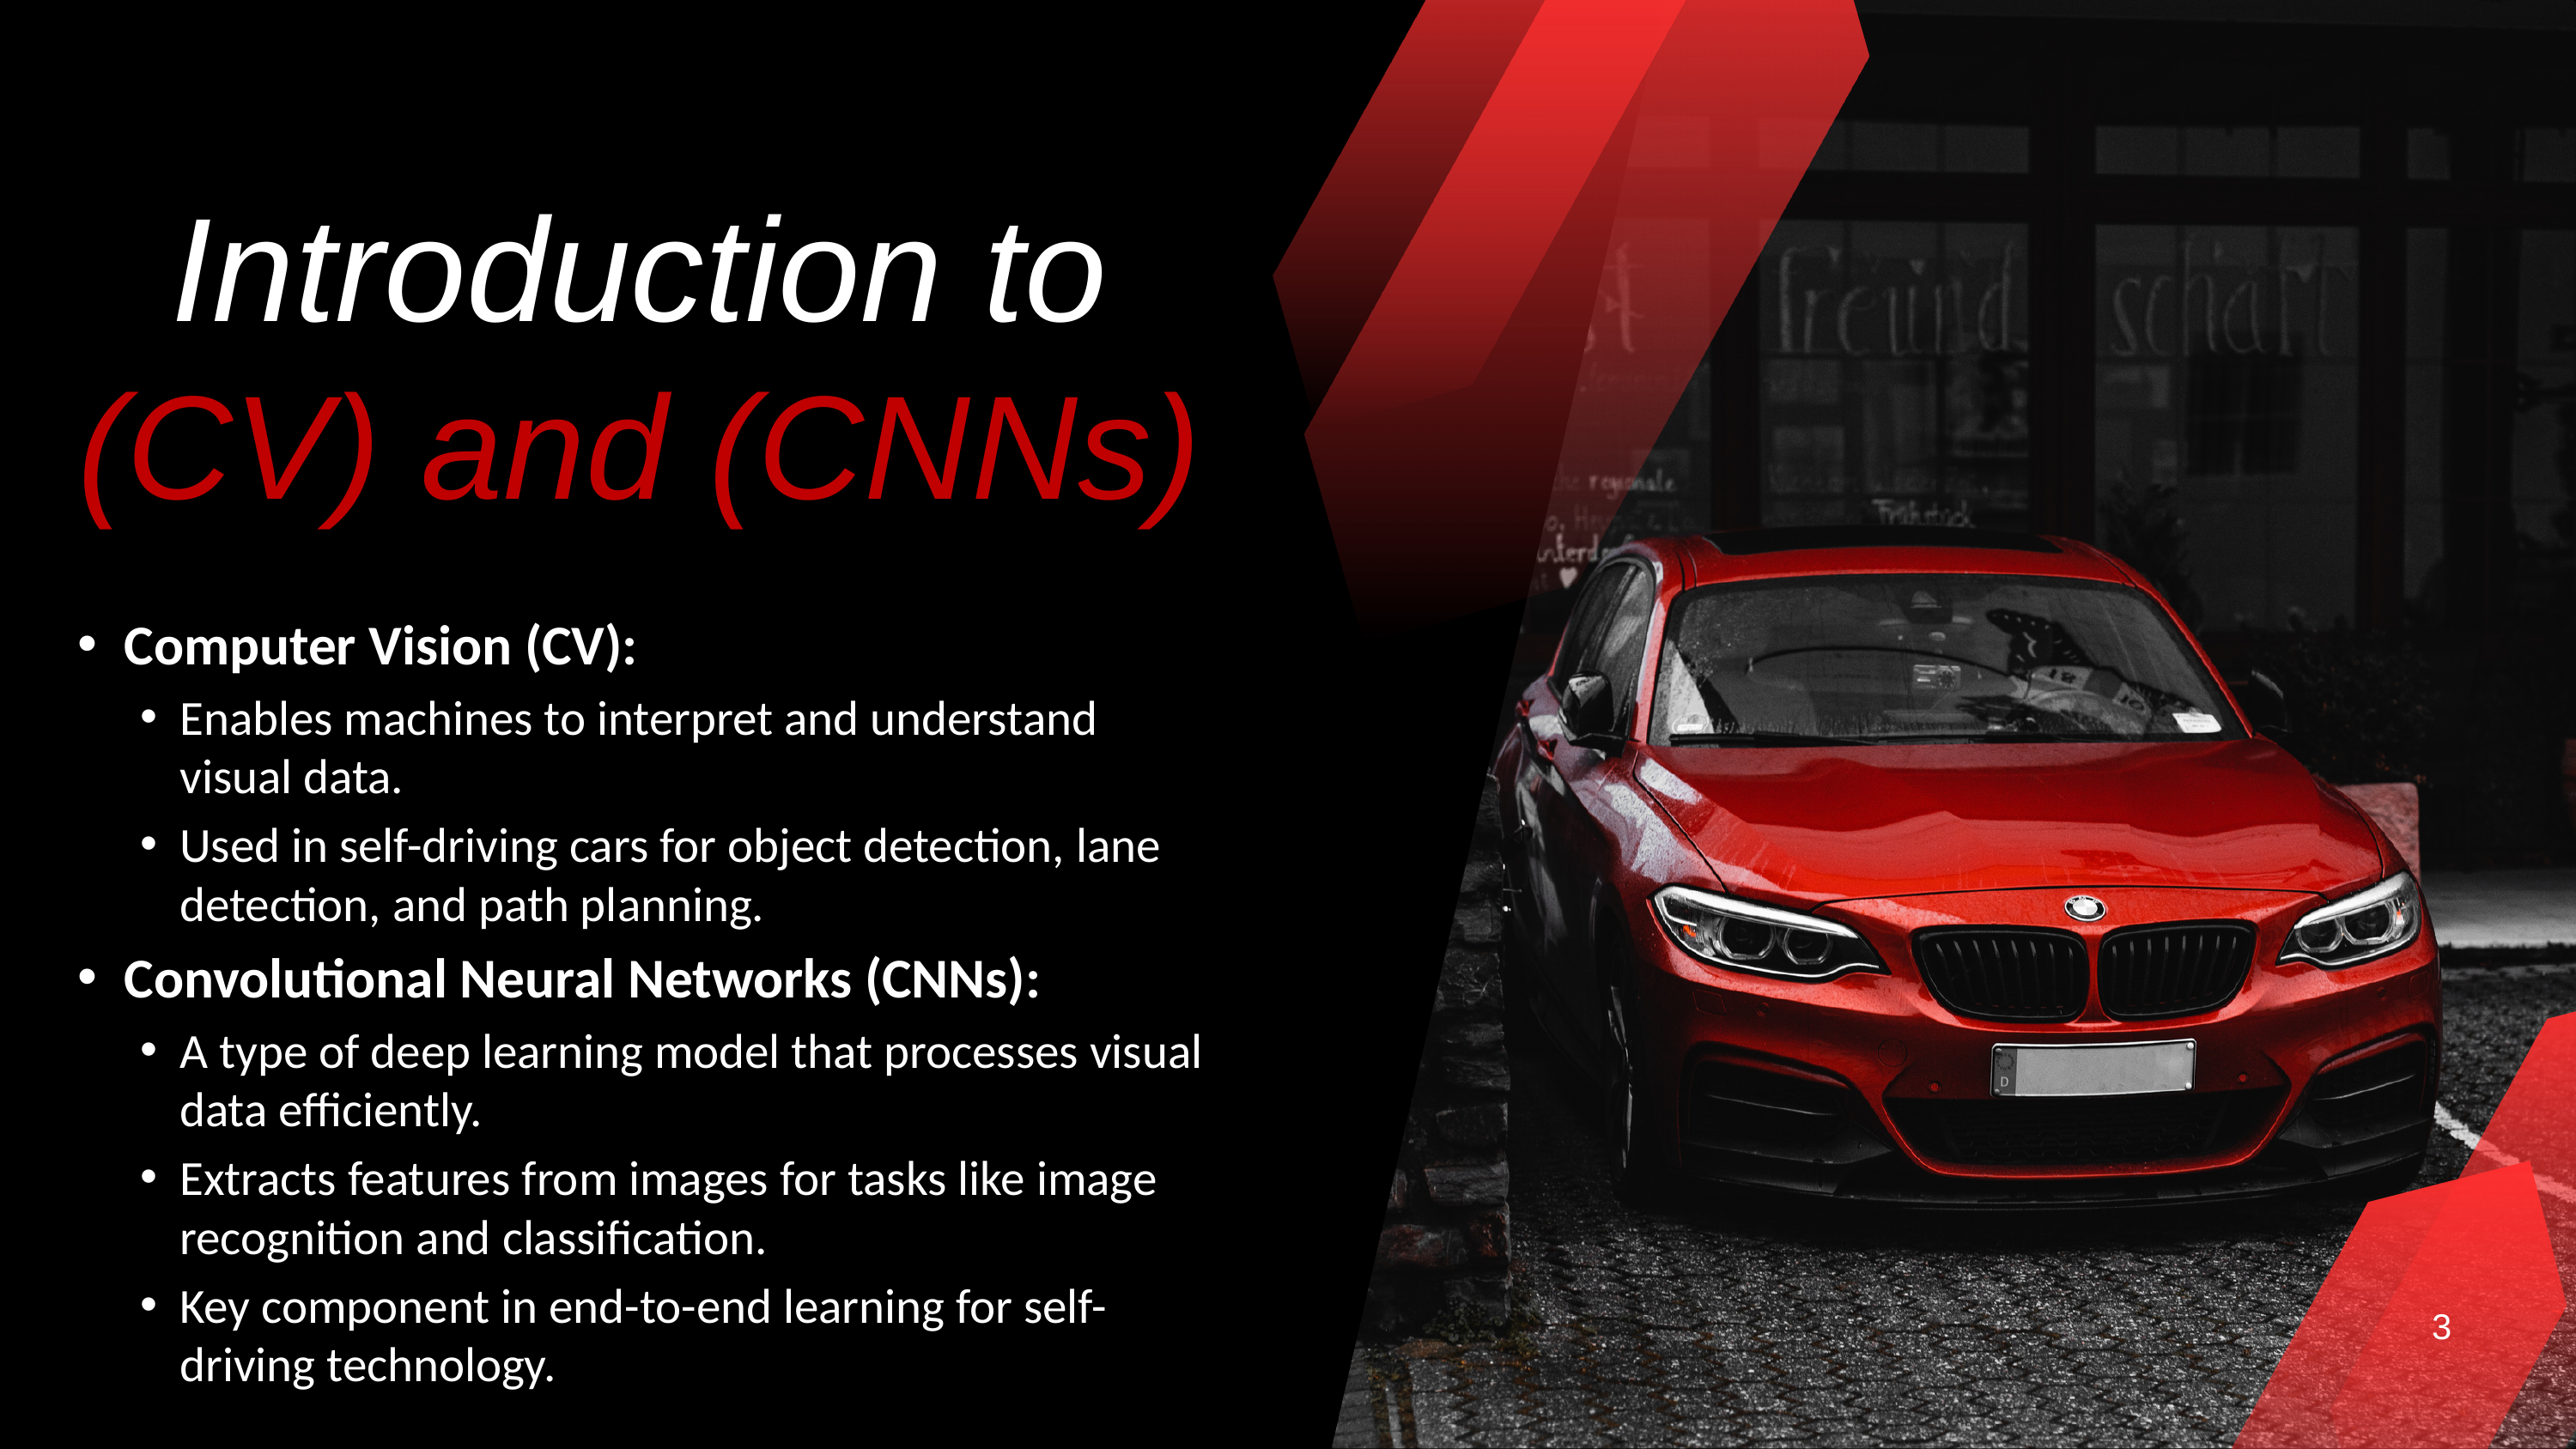

# Introduction to (CV) and (CNNs)
Computer Vision (CV):
Enables machines to interpret and understand visual data.
Used in self-driving cars for object detection, lane detection, and path planning.
Convolutional Neural Networks (CNNs):
A type of deep learning model that processes visual data efficiently.
Extracts features from images for tasks like image recognition and classification.
Key component in end-to-end learning for self-driving technology.

3